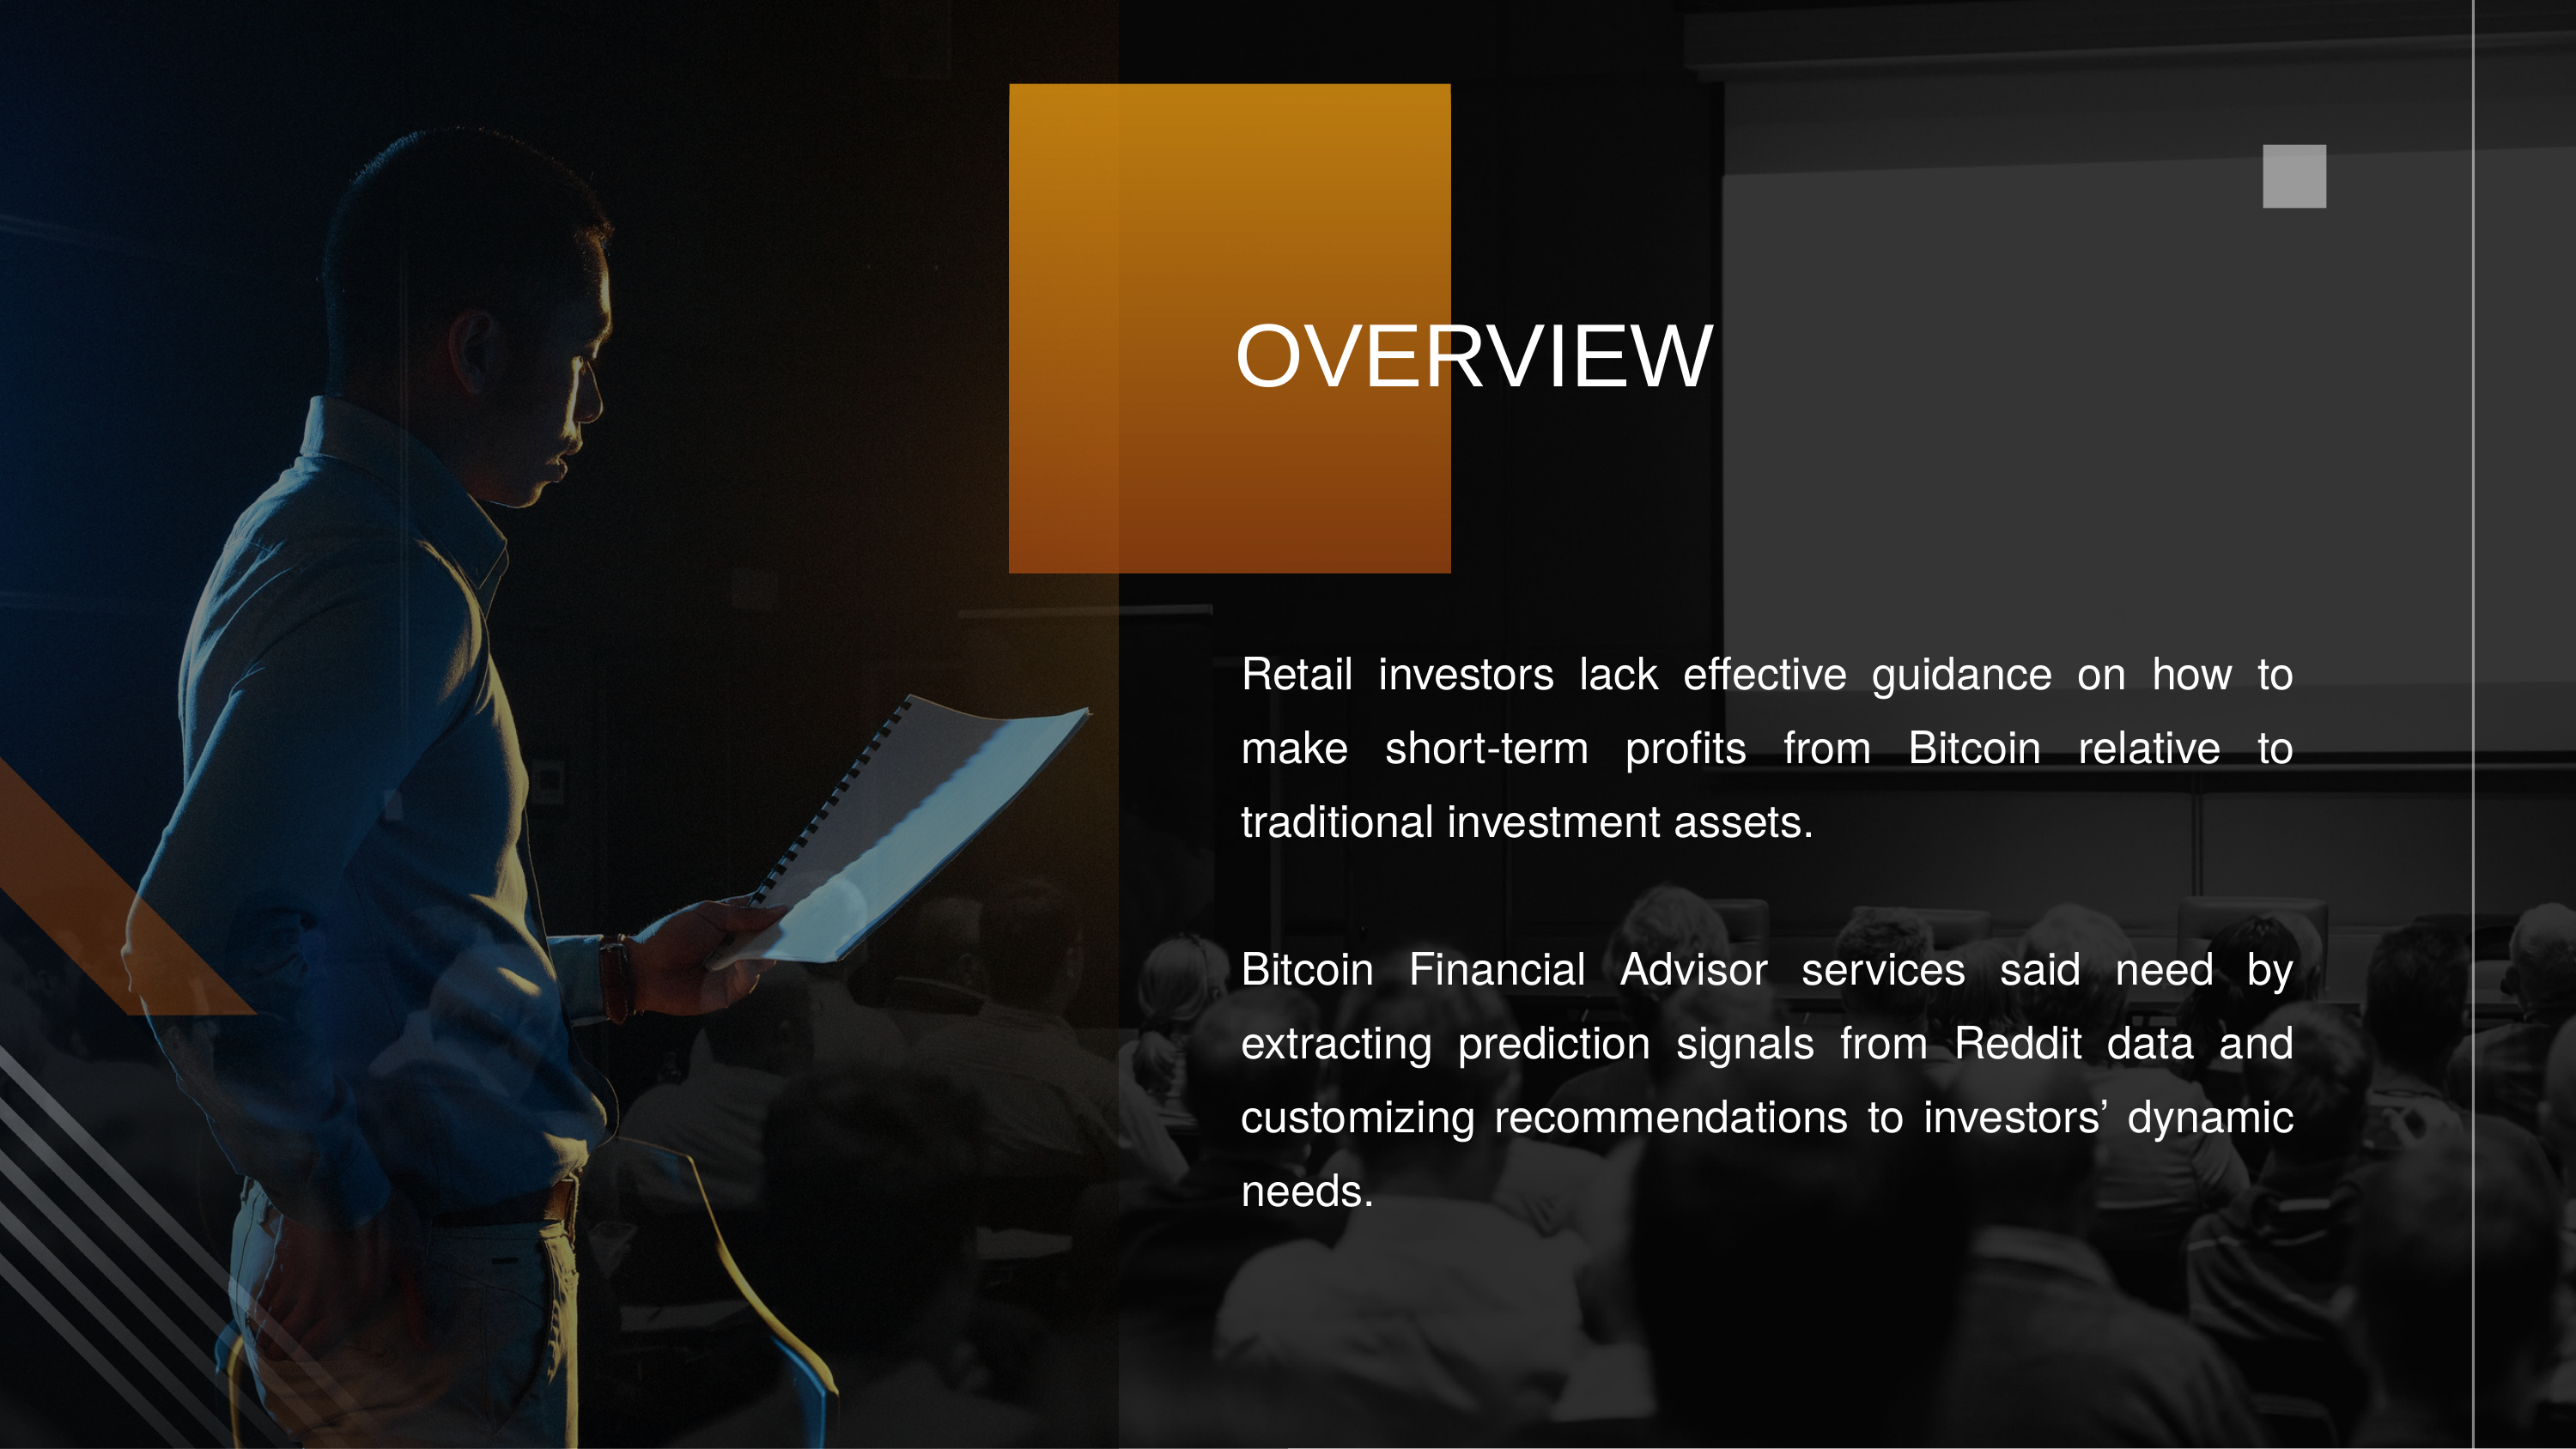

OVERVIEW

Retail investors lack effective guidance on how to make short-term profits from Bitcoin relative to traditional investment assets.

Bitcoin Financial Advisor services said need by extracting prediction signals from Reddit data and customizing recommendations to investors’ dynamic needs.